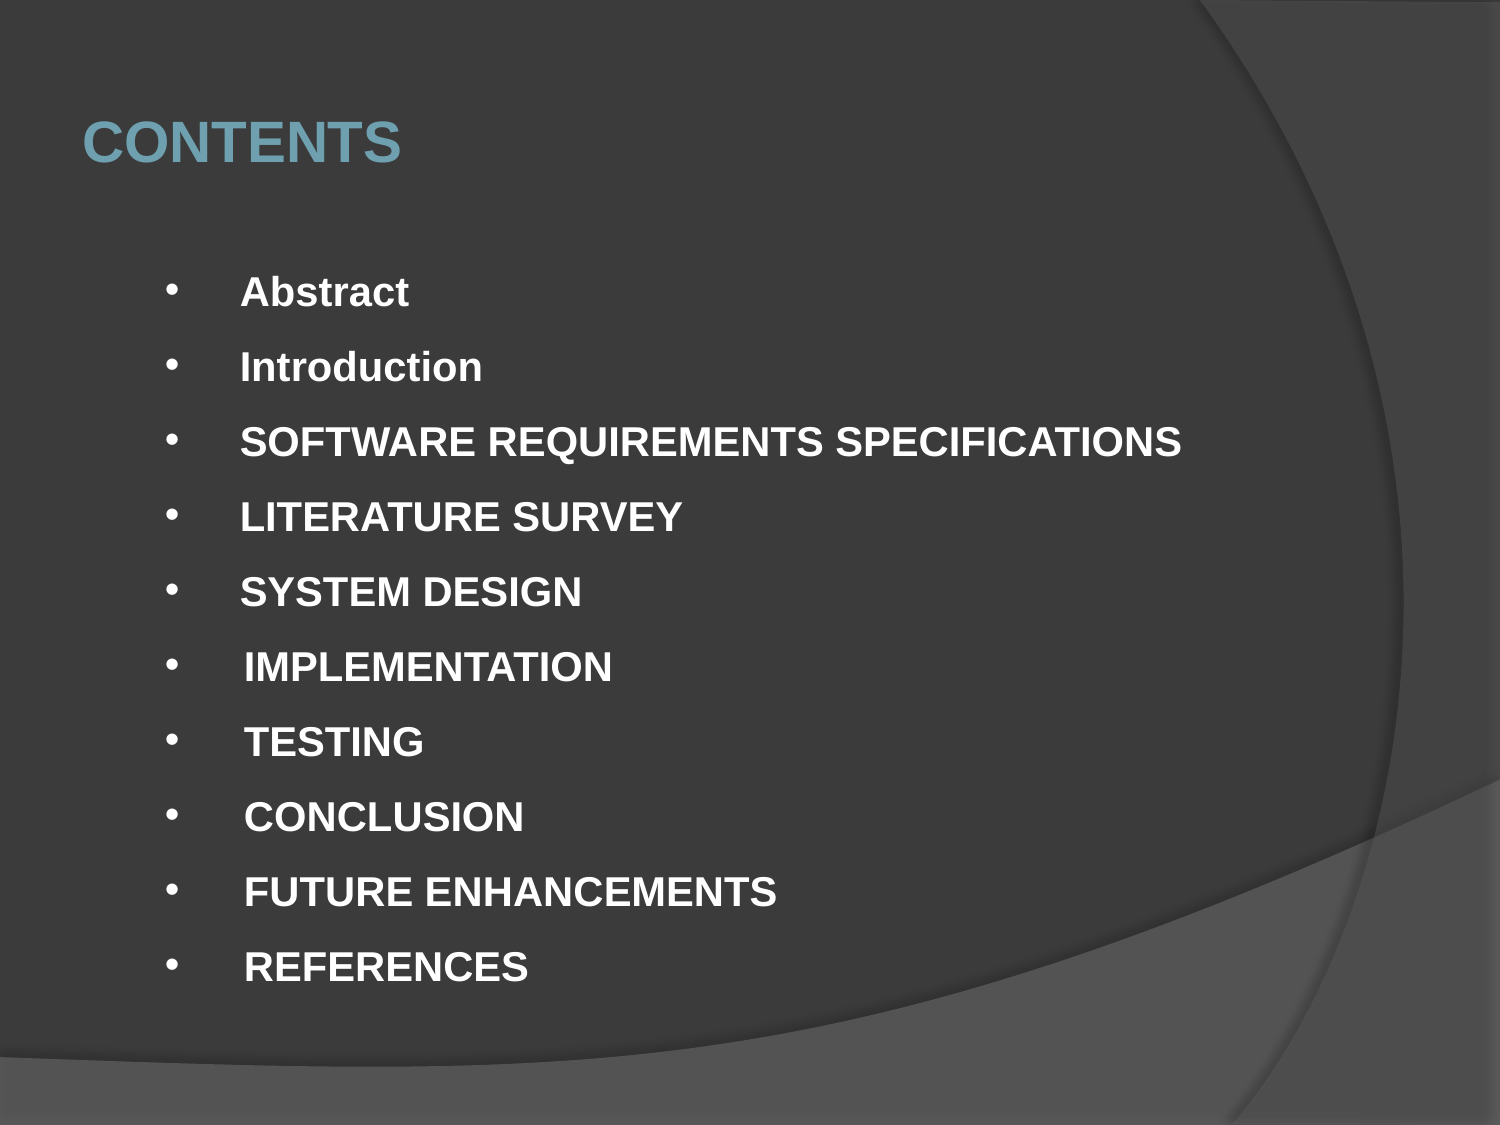

# CONTENTS
Abstract
Introduction
SOFTWARE REQUIREMENTS SPECIFICATIONS
LITERATURE SURVEY
SYSTEM DESIGN
  IMPLEMENTATION
  TESTING
  CONCLUSION
  FUTURE ENHANCEMENTS
  REFERENCES